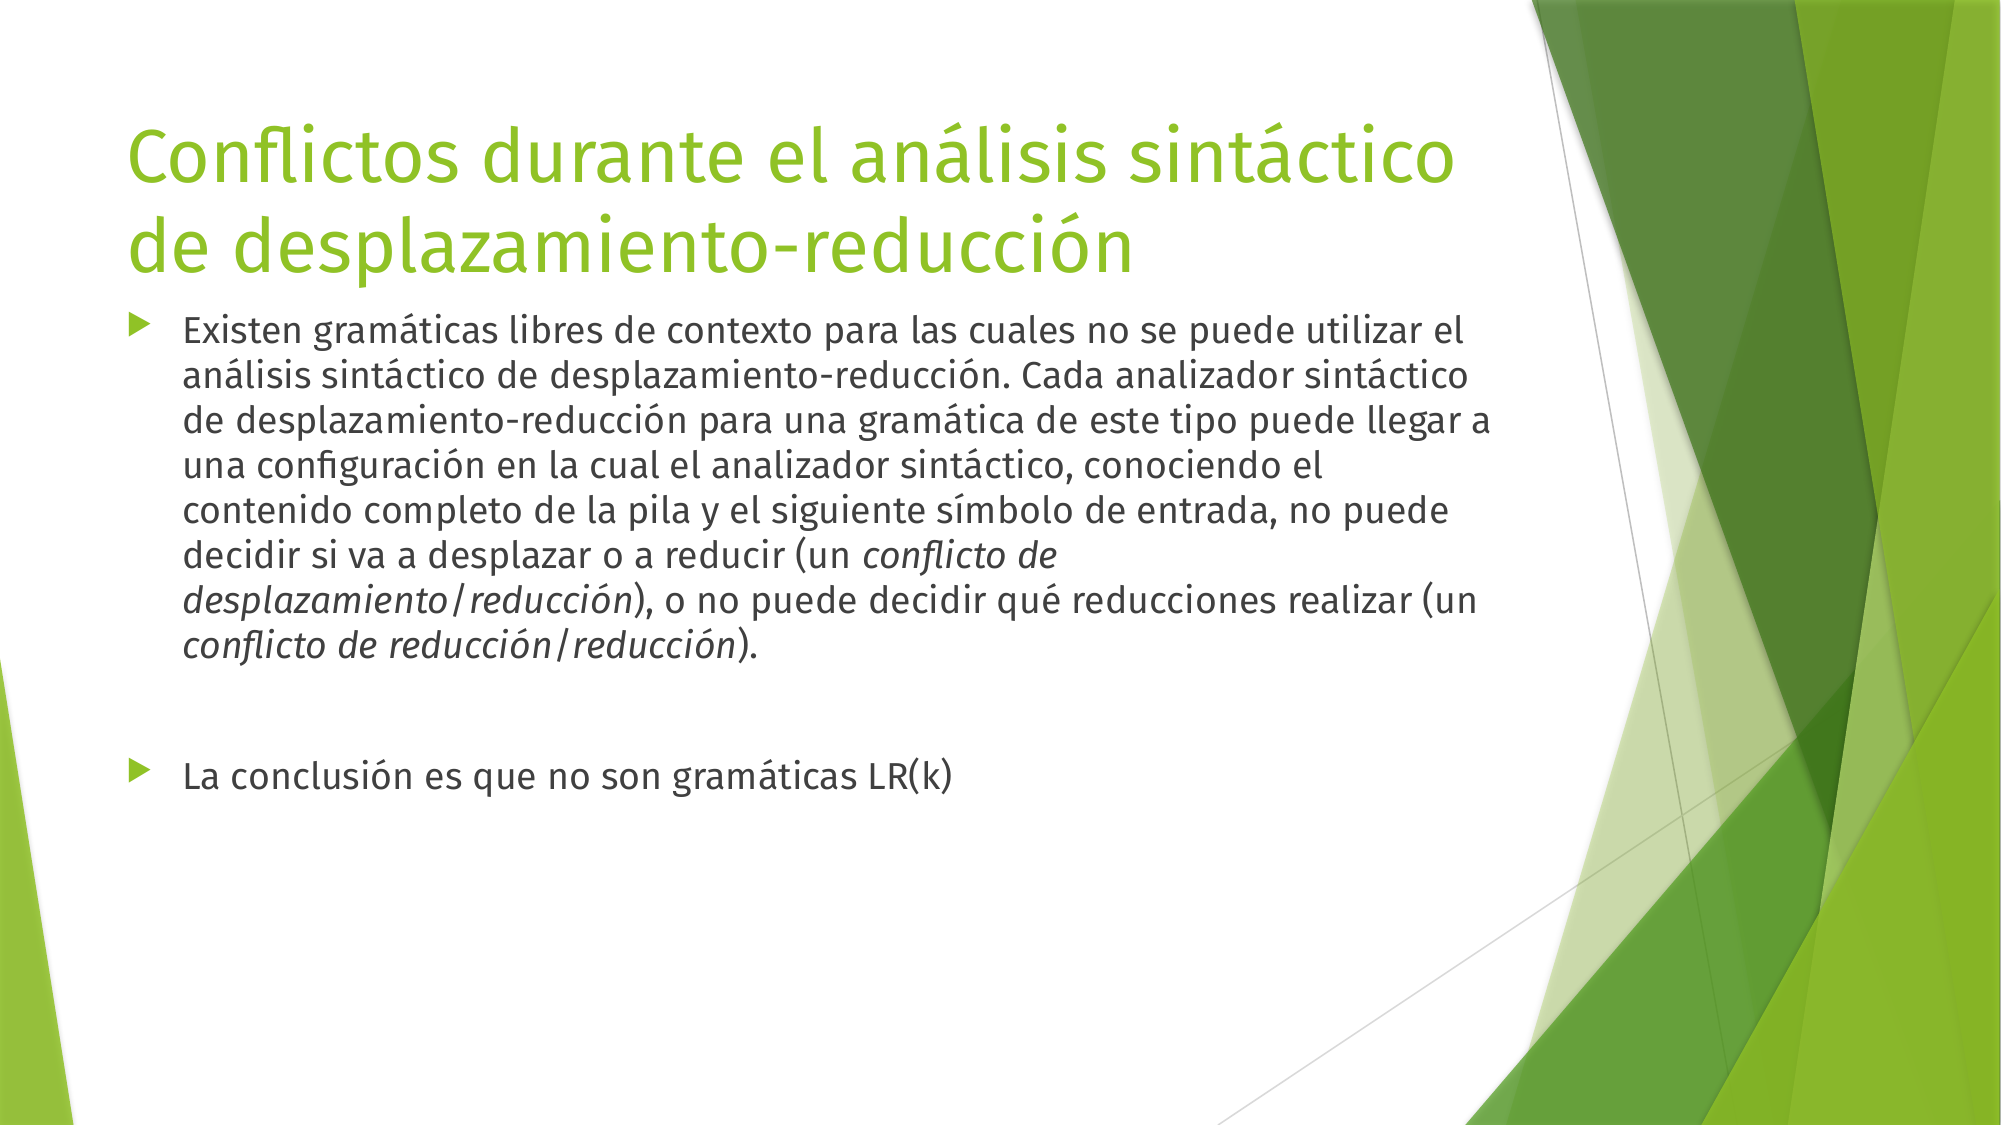

# Conflictos durante el análisis sintáctico de desplazamiento-reducción
Existen gramáticas libres de contexto para las cuales no se puede utilizar el análisis sintáctico de desplazamiento-reducción. Cada analizador sintáctico de desplazamiento-reducción para una gramática de este tipo puede llegar a una configuración en la cual el analizador sintáctico, conociendo el contenido completo de la pila y el siguiente símbolo de entrada, no puede decidir si va a desplazar o a reducir (un conflicto de desplazamiento/reducción), o no puede decidir qué reducciones realizar (un conflicto de reducción/reducción).

La conclusión es que no son gramáticas LR(k)